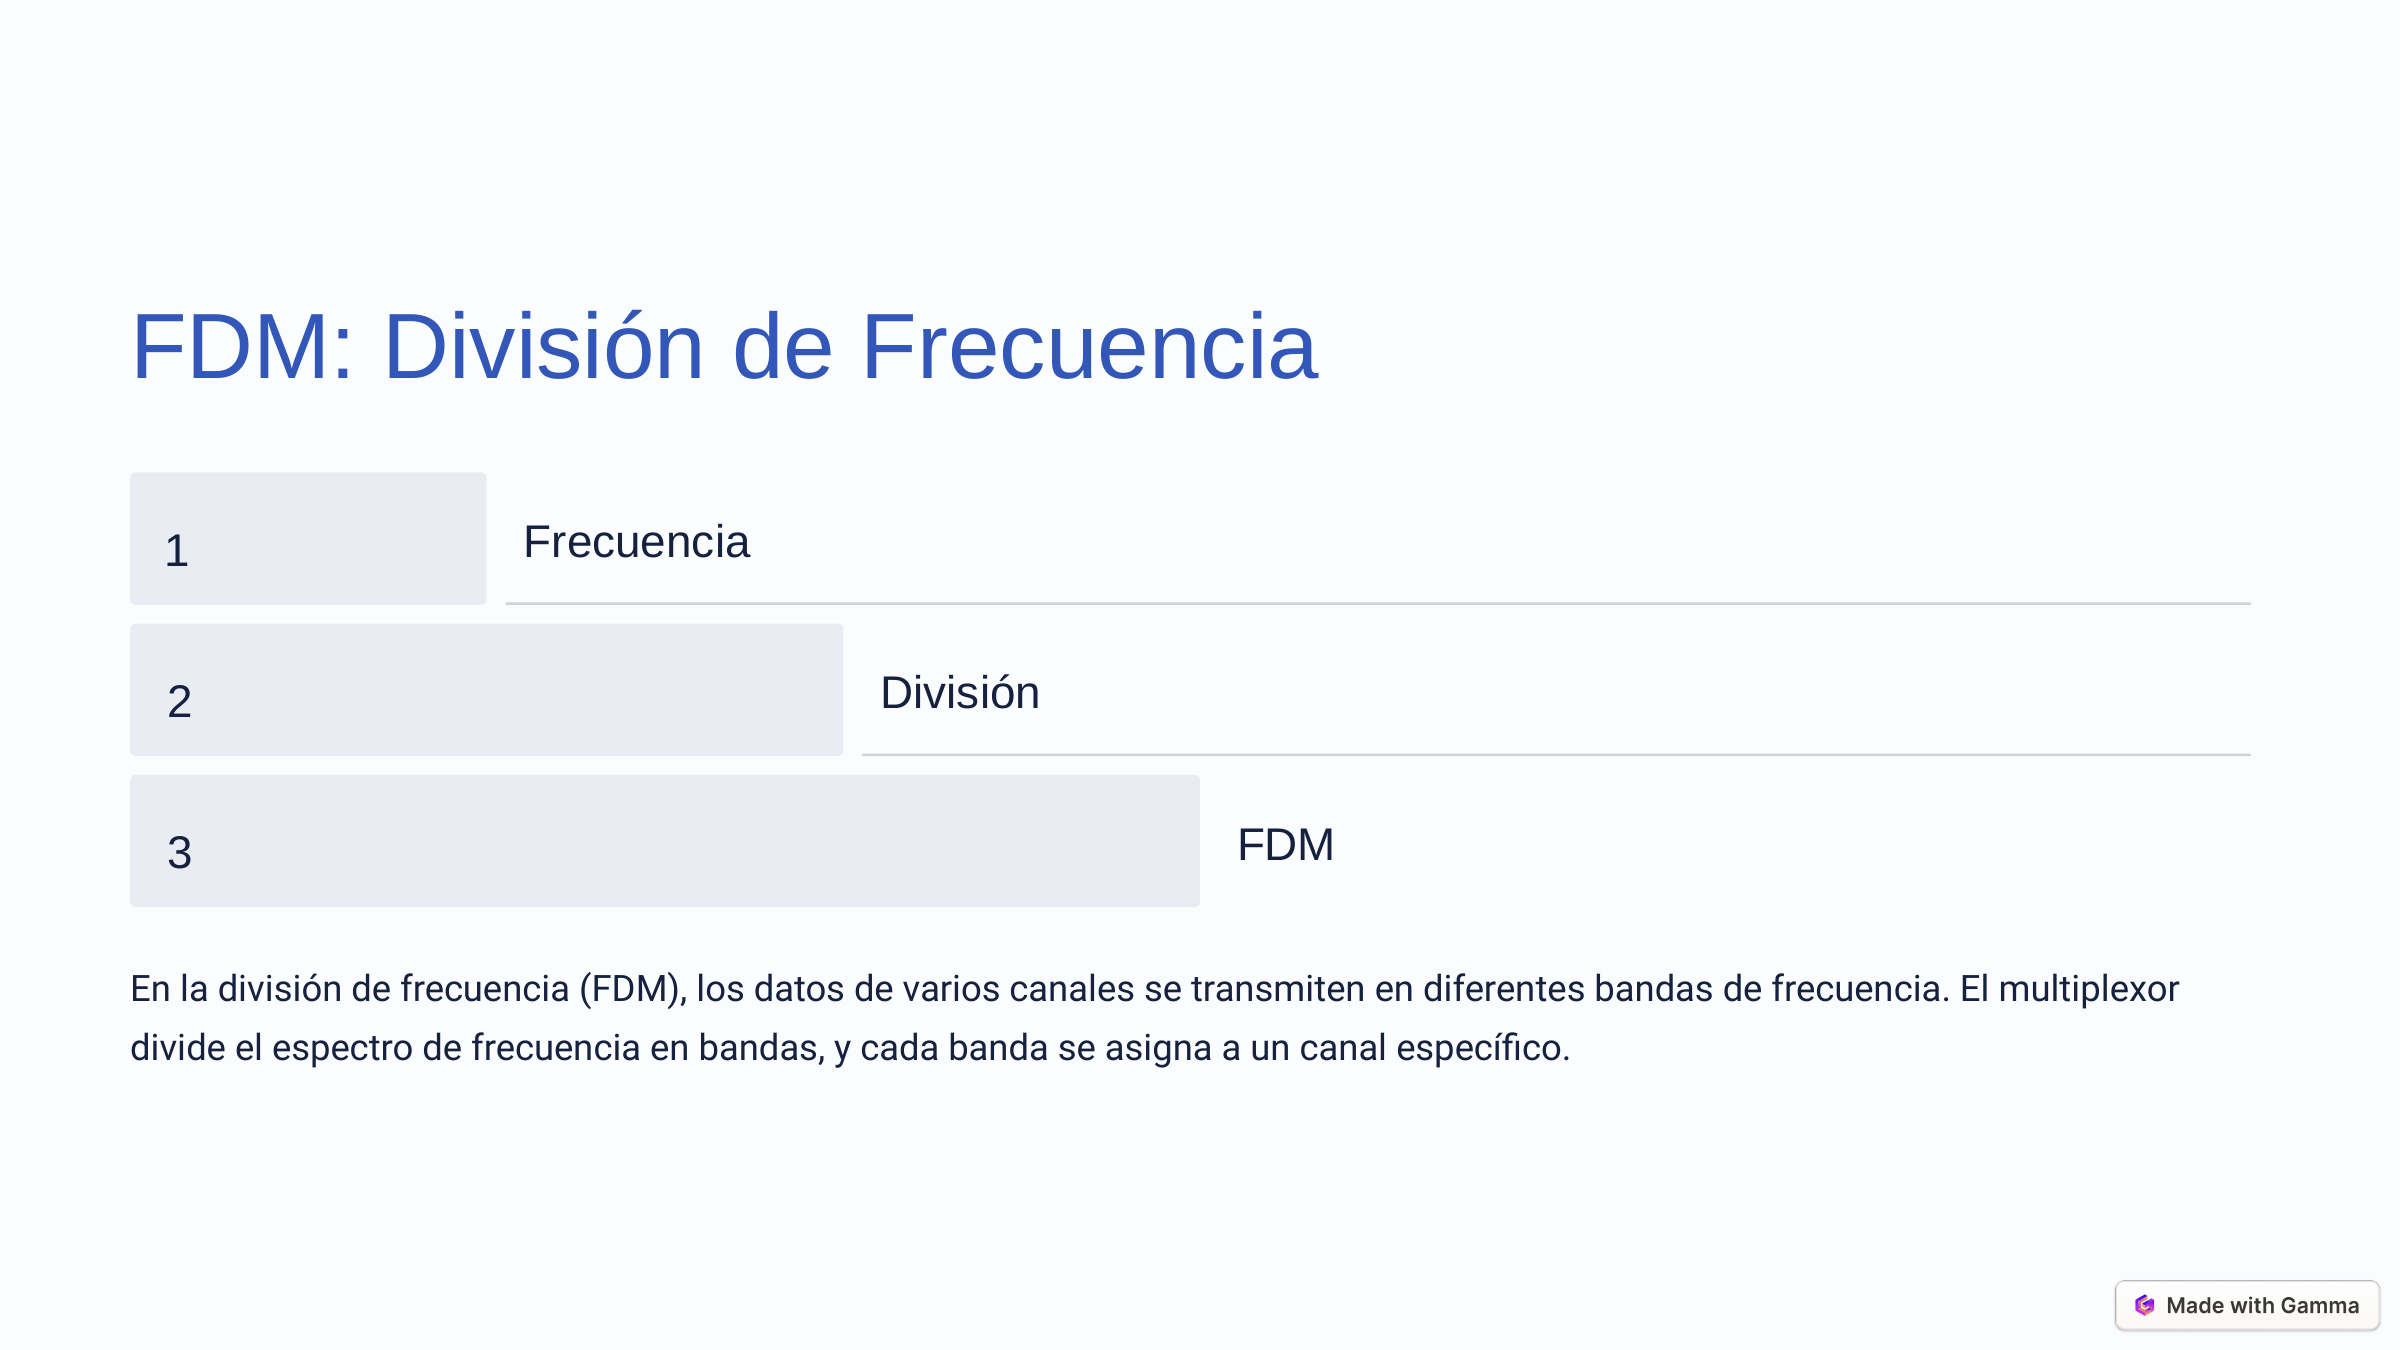

FDM: División de Frecuencia

1
Frecuencia

2
División

3
FDM
En la división de frecuencia (FDM), los datos de varios canales se transmiten en diferentes bandas de frecuencia. El multiplexor divide el espectro de frecuencia en bandas, y cada banda se asigna a un canal específico.